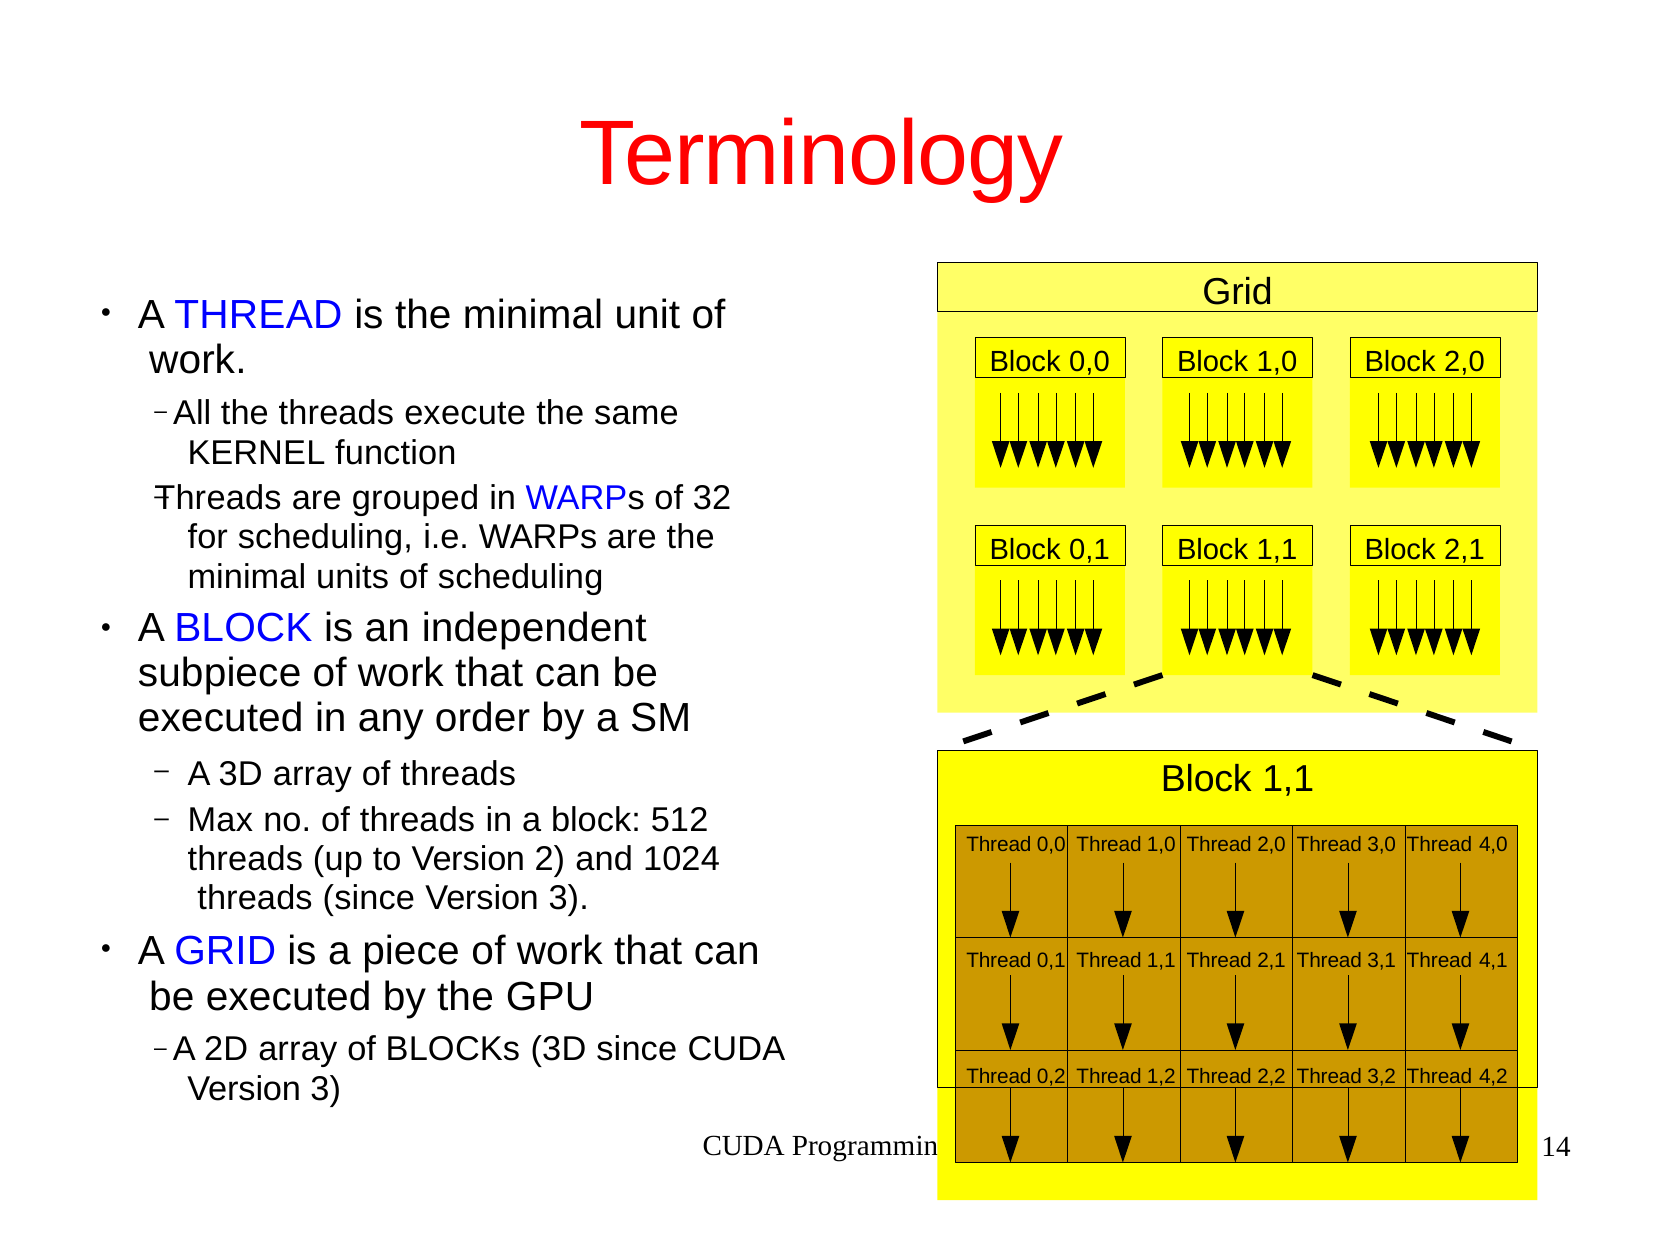

# Terminology

Grid
A THREAD is the minimal unit of  work.
●

Block 0,0

Block 1,0

Block 2,0
Block 0,0
– All the threads execute the same  KERNEL function
Threads are grouped in WARPs of 32  for scheduling, i.e. WARPs are the  minimal units of scheduling

–

Block 0,1

Block 1,1

Block 2,1
Block 0,0

A BLOCK is an independent  subpiece of work that can be  executed in any order by a SM
●

–
–
A 3D array of threads
Max no. of threads in a block: 512  threads (up to Version 2) and 1024  threads (since Version 3).

Block 1,1
Thread 0,0  Thread 1,0  Thread 2,0  Thread 3,0  Thread 4,0

Thread 0,1  Thread 1,1  Thread 2,1  Thread 3,1  Thread 4,1

Thread 0,2  Thread 1,2  Thread 2,2  Thread 3,2  Thread 4,2

A GRID is a piece of work that can  be executed by the GPU
– A 2D array of BLOCKs (3D since CUDA  Version 3)
CUDA Programmin
●

14
g